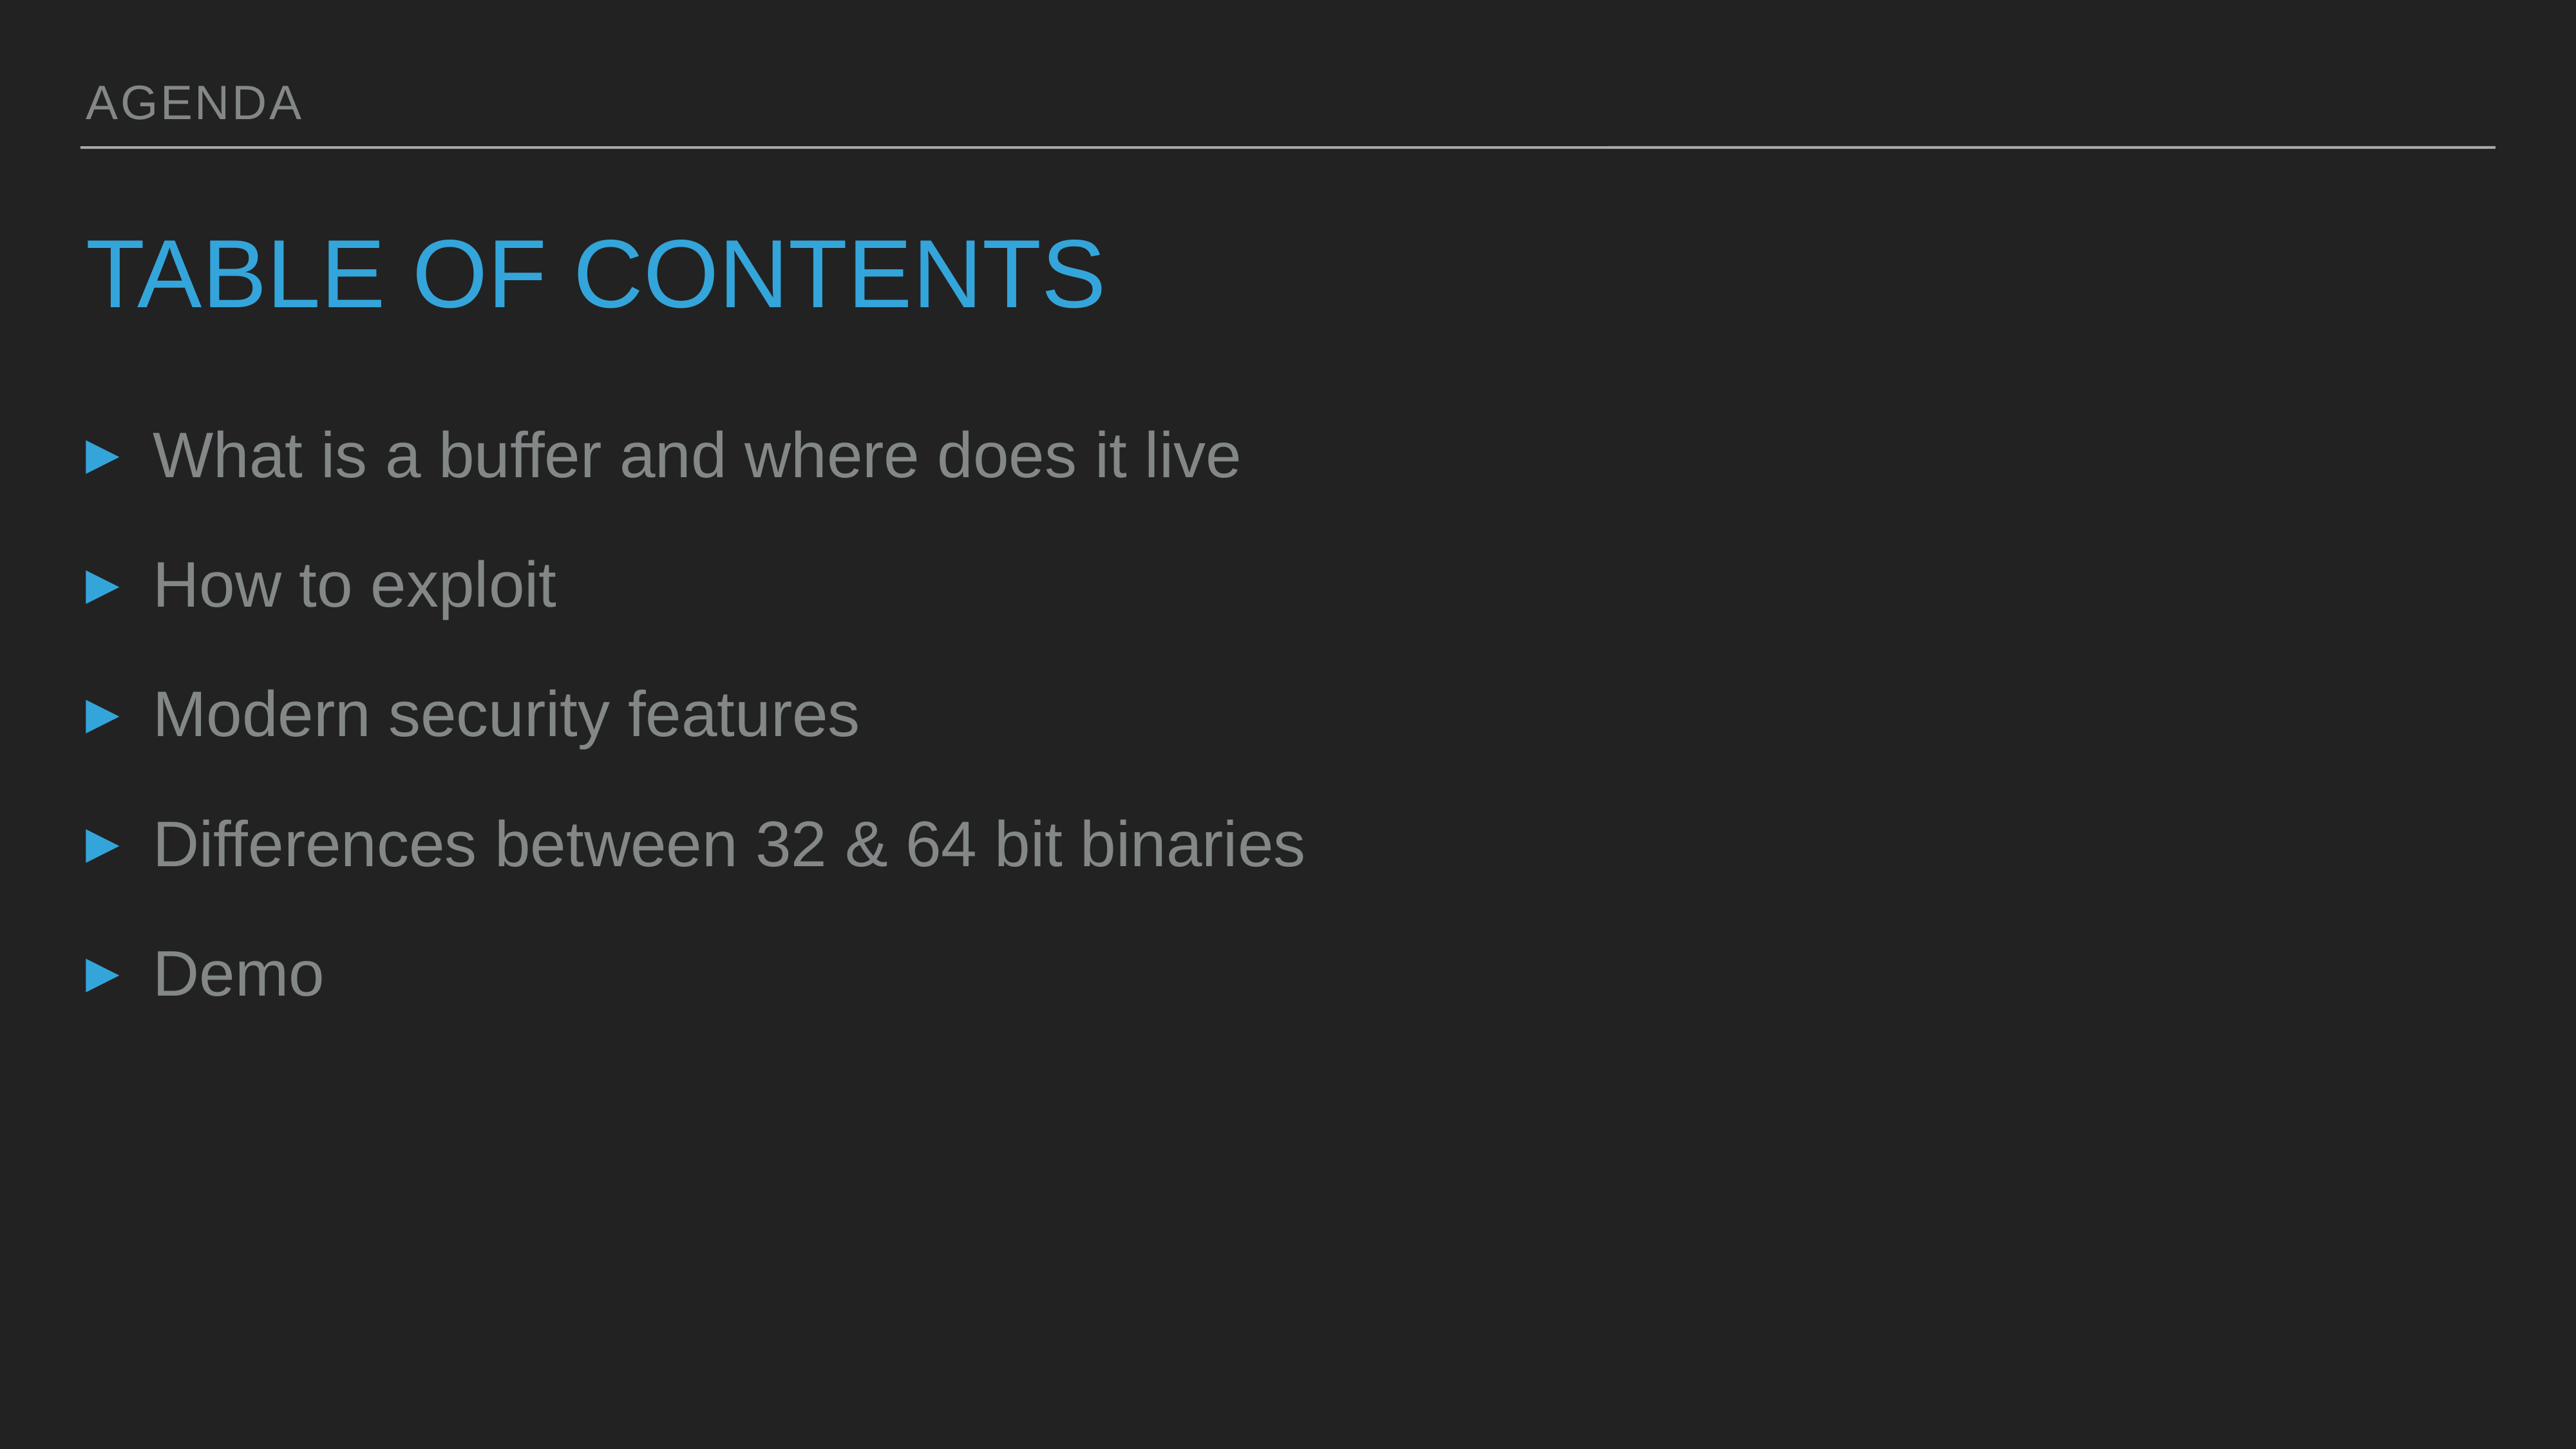

Agenda
# Table of Contents
What is a buffer and where does it live
How to exploit
Modern security features
Differences between 32 & 64 bit binaries
Demo